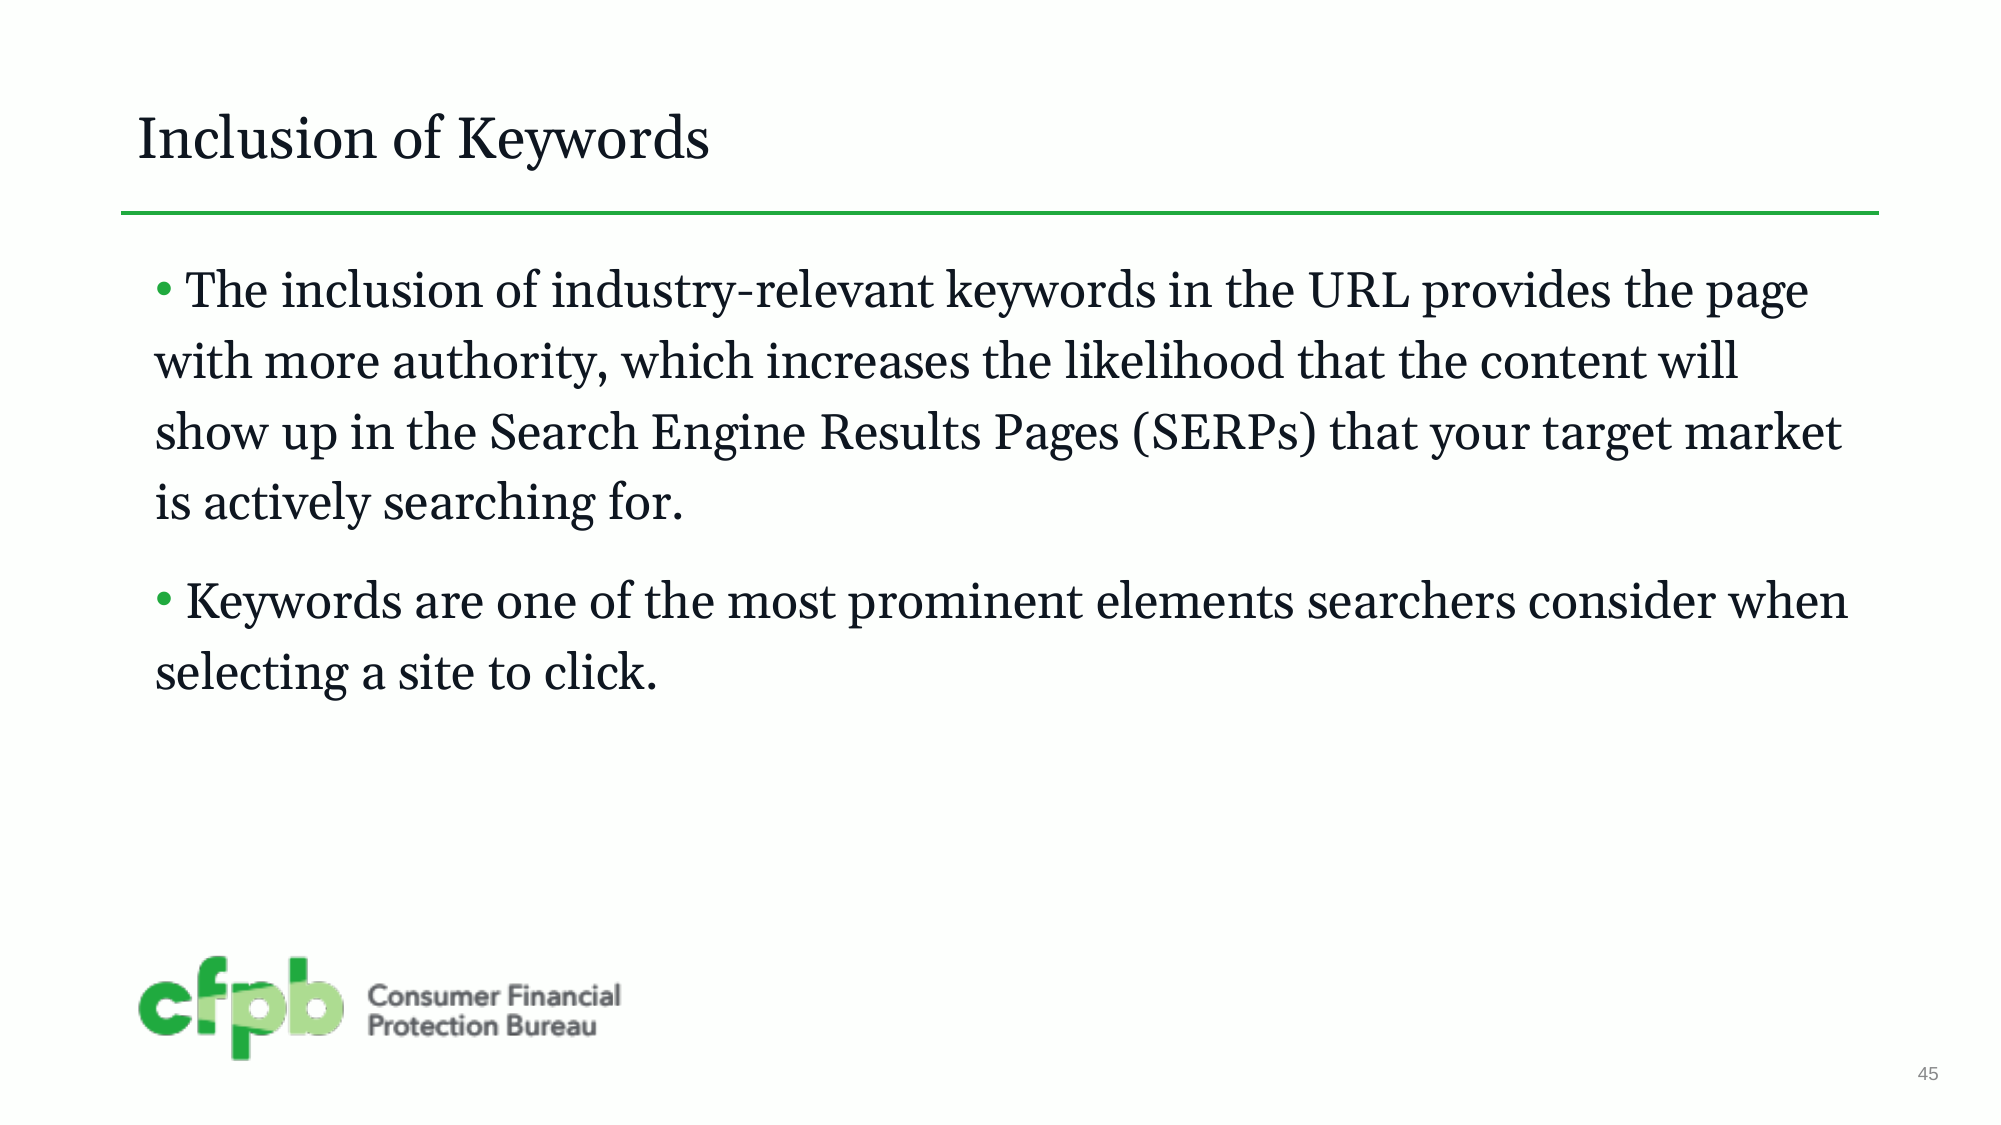

# Inclusion of Keywords
 The inclusion of industry-relevant keywords in the URL provides the page with more authority, which increases the likelihood that the content will show up in the Search Engine Results Pages (SERPs) that your target market is actively searching for.
 Keywords are one of the most prominent elements searchers consider when selecting a site to click.

45